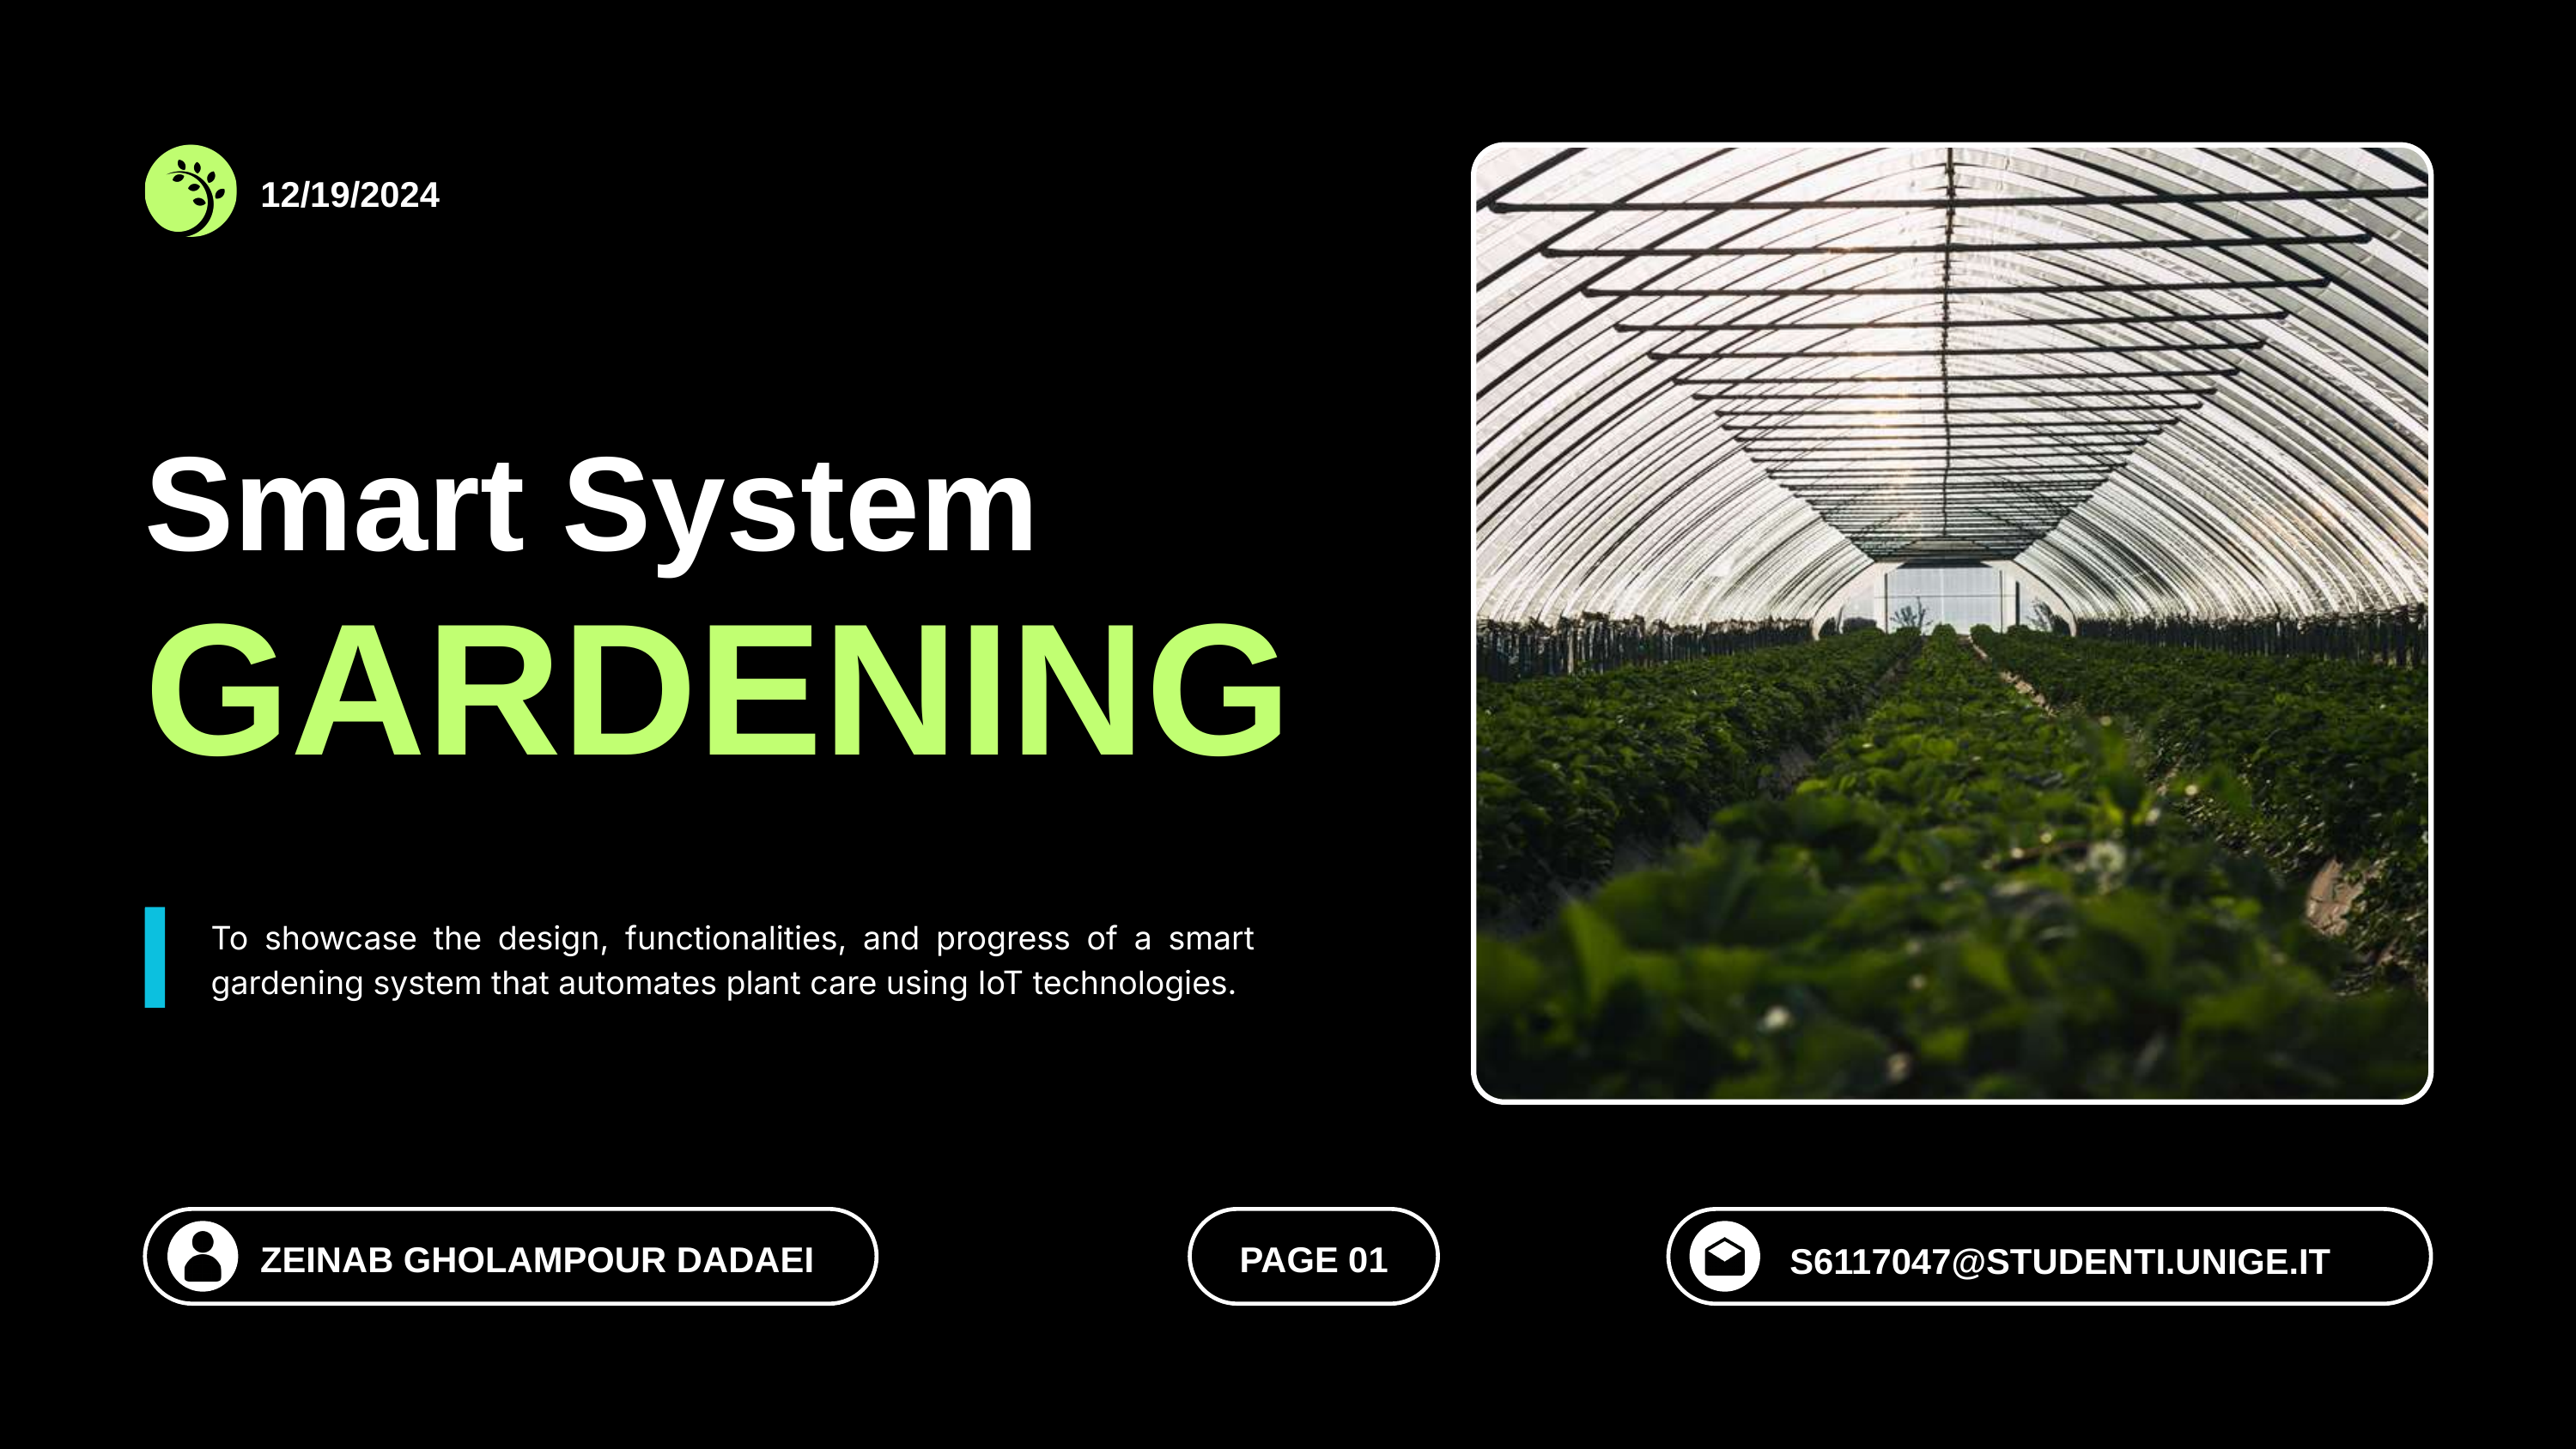

12/19/2024
Smart System
GARDENING

To showcase the design, functionalities, and progress of a smart gardening system that automates plant care using IoT technologies.

   S6117047@STUDENTI.UNIGE.IT

ZEINAB GHOLAMPOUR DADAEI
PAGE 01